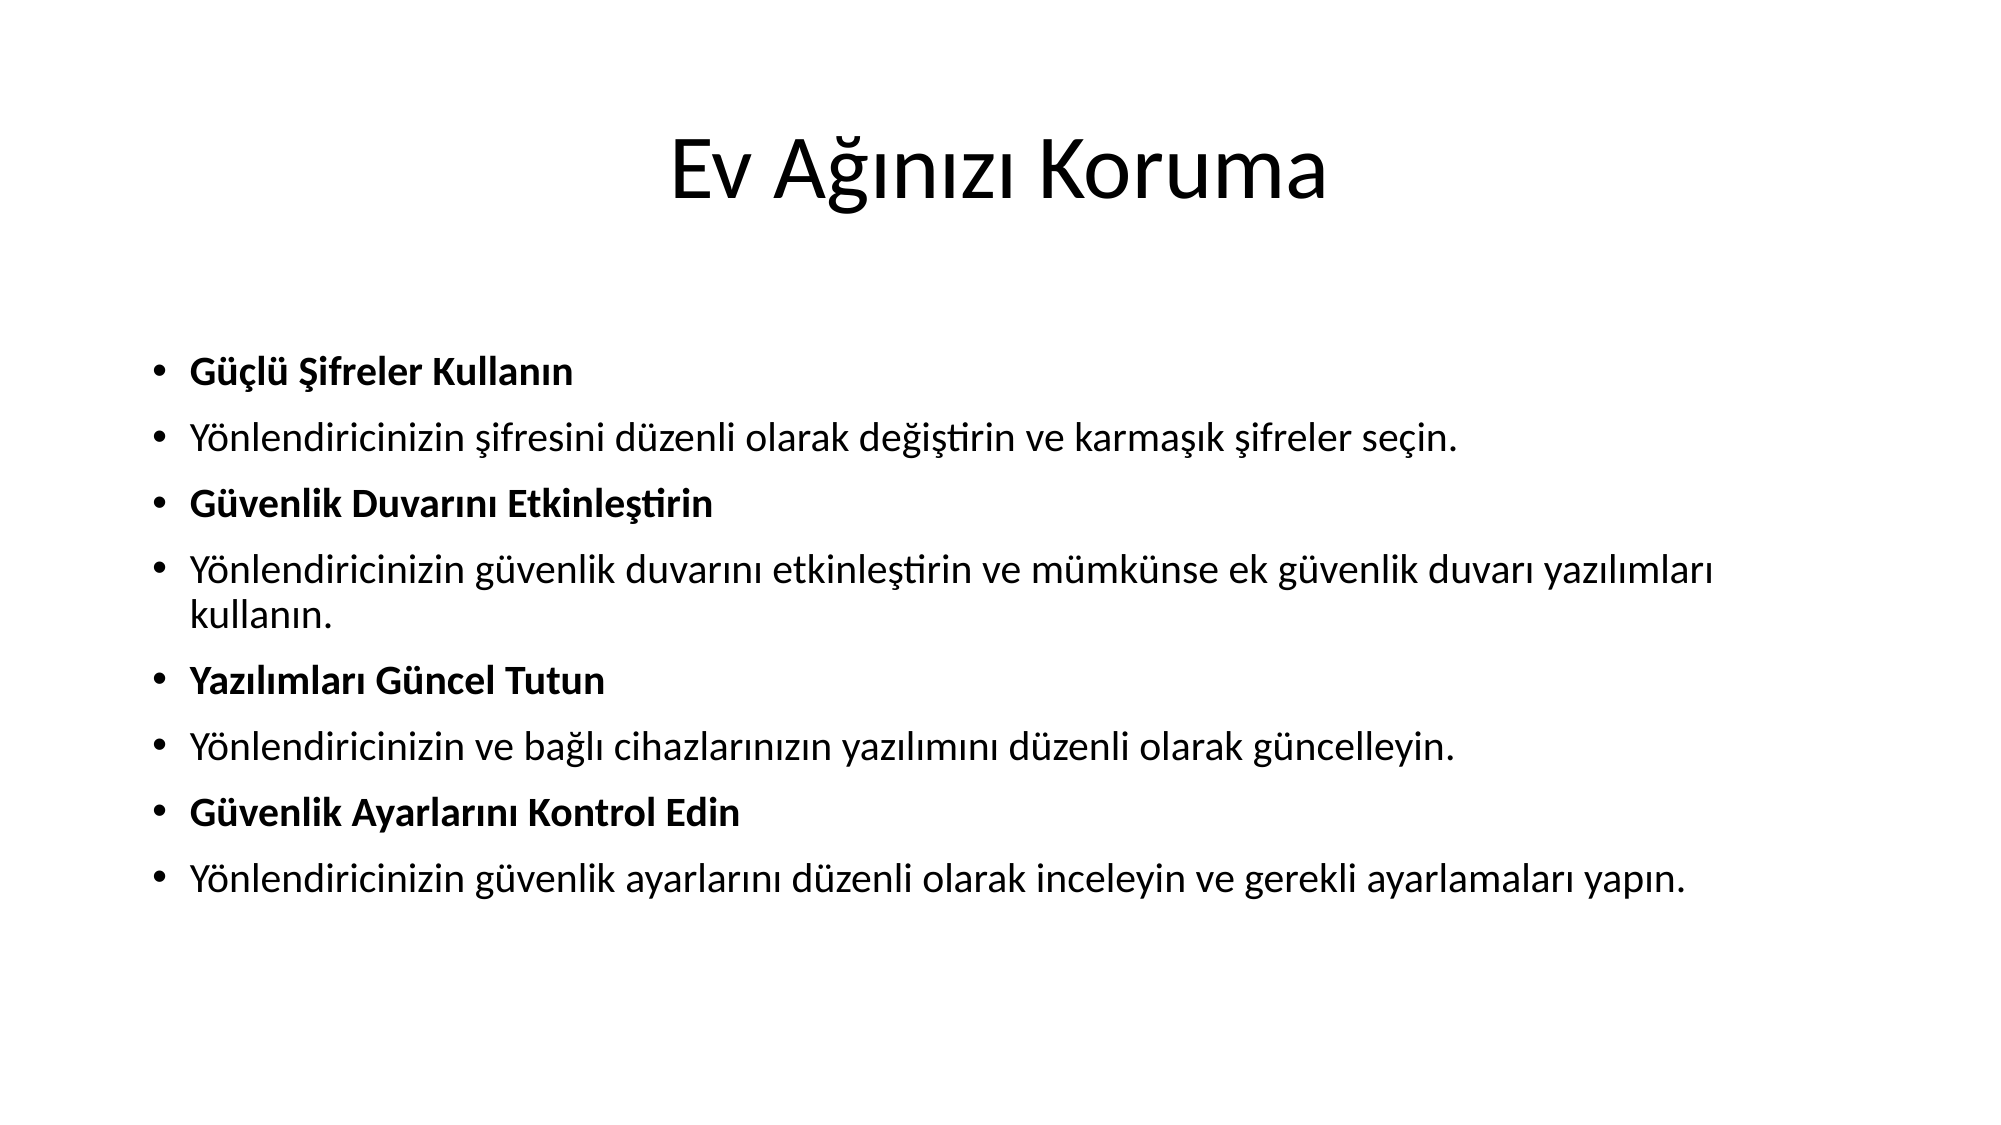

# Ev Ağınızı Koruma
Güçlü Şifreler Kullanın
Yönlendiricinizin şifresini düzenli olarak değiştirin ve karmaşık şifreler seçin.
Güvenlik Duvarını Etkinleştirin
Yönlendiricinizin güvenlik duvarını etkinleştirin ve mümkünse ek güvenlik duvarı yazılımları kullanın.
Yazılımları Güncel Tutun
Yönlendiricinizin ve bağlı cihazlarınızın yazılımını düzenli olarak güncelleyin.
Güvenlik Ayarlarını Kontrol Edin
Yönlendiricinizin güvenlik ayarlarını düzenli olarak inceleyin ve gerekli ayarlamaları yapın.